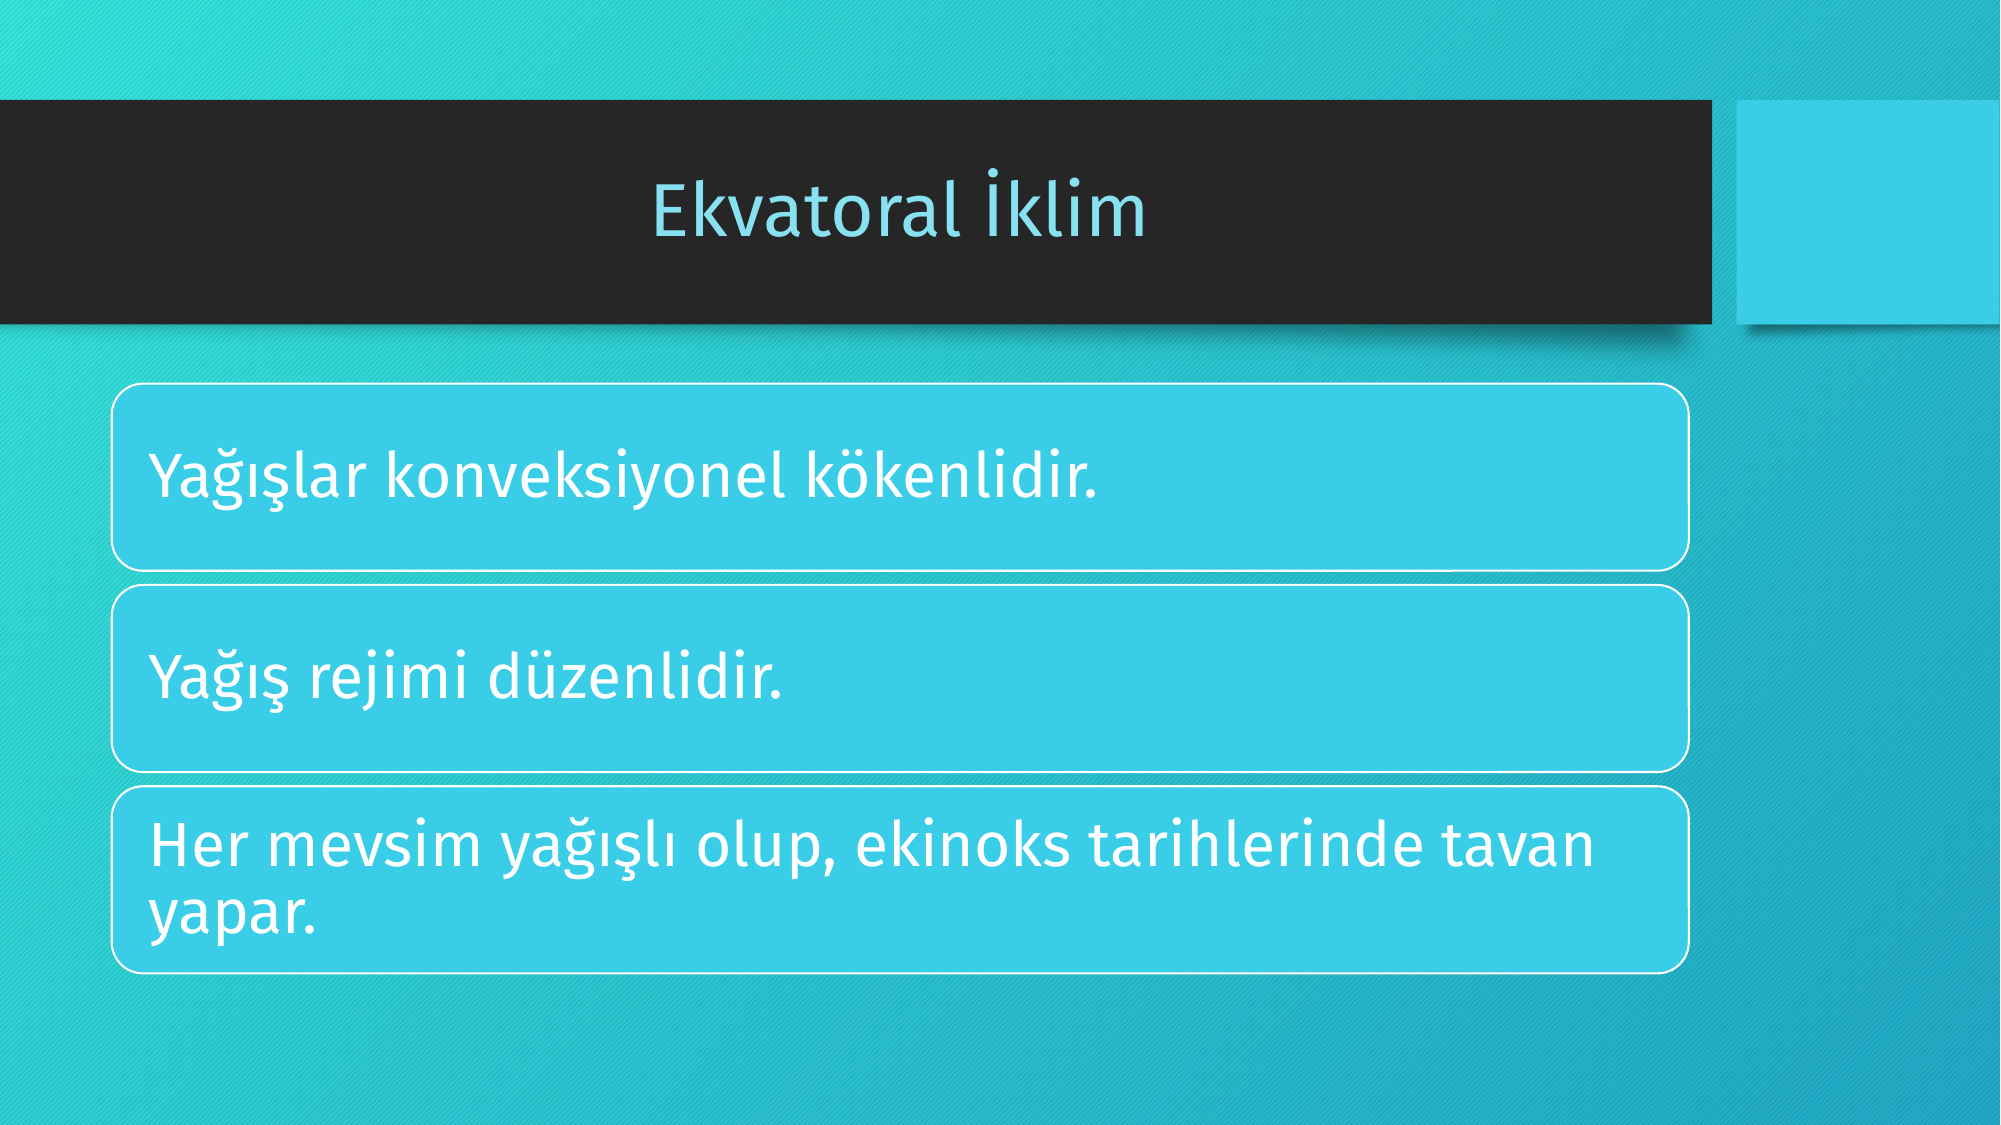

# Ekvatoral İklim
Yağışlar konveksiyonel kökenlidir.
Yağış rejimi düzenlidir.
Her mevsim yağışlı olup, ekinoks tarihlerinde tavan yapar.